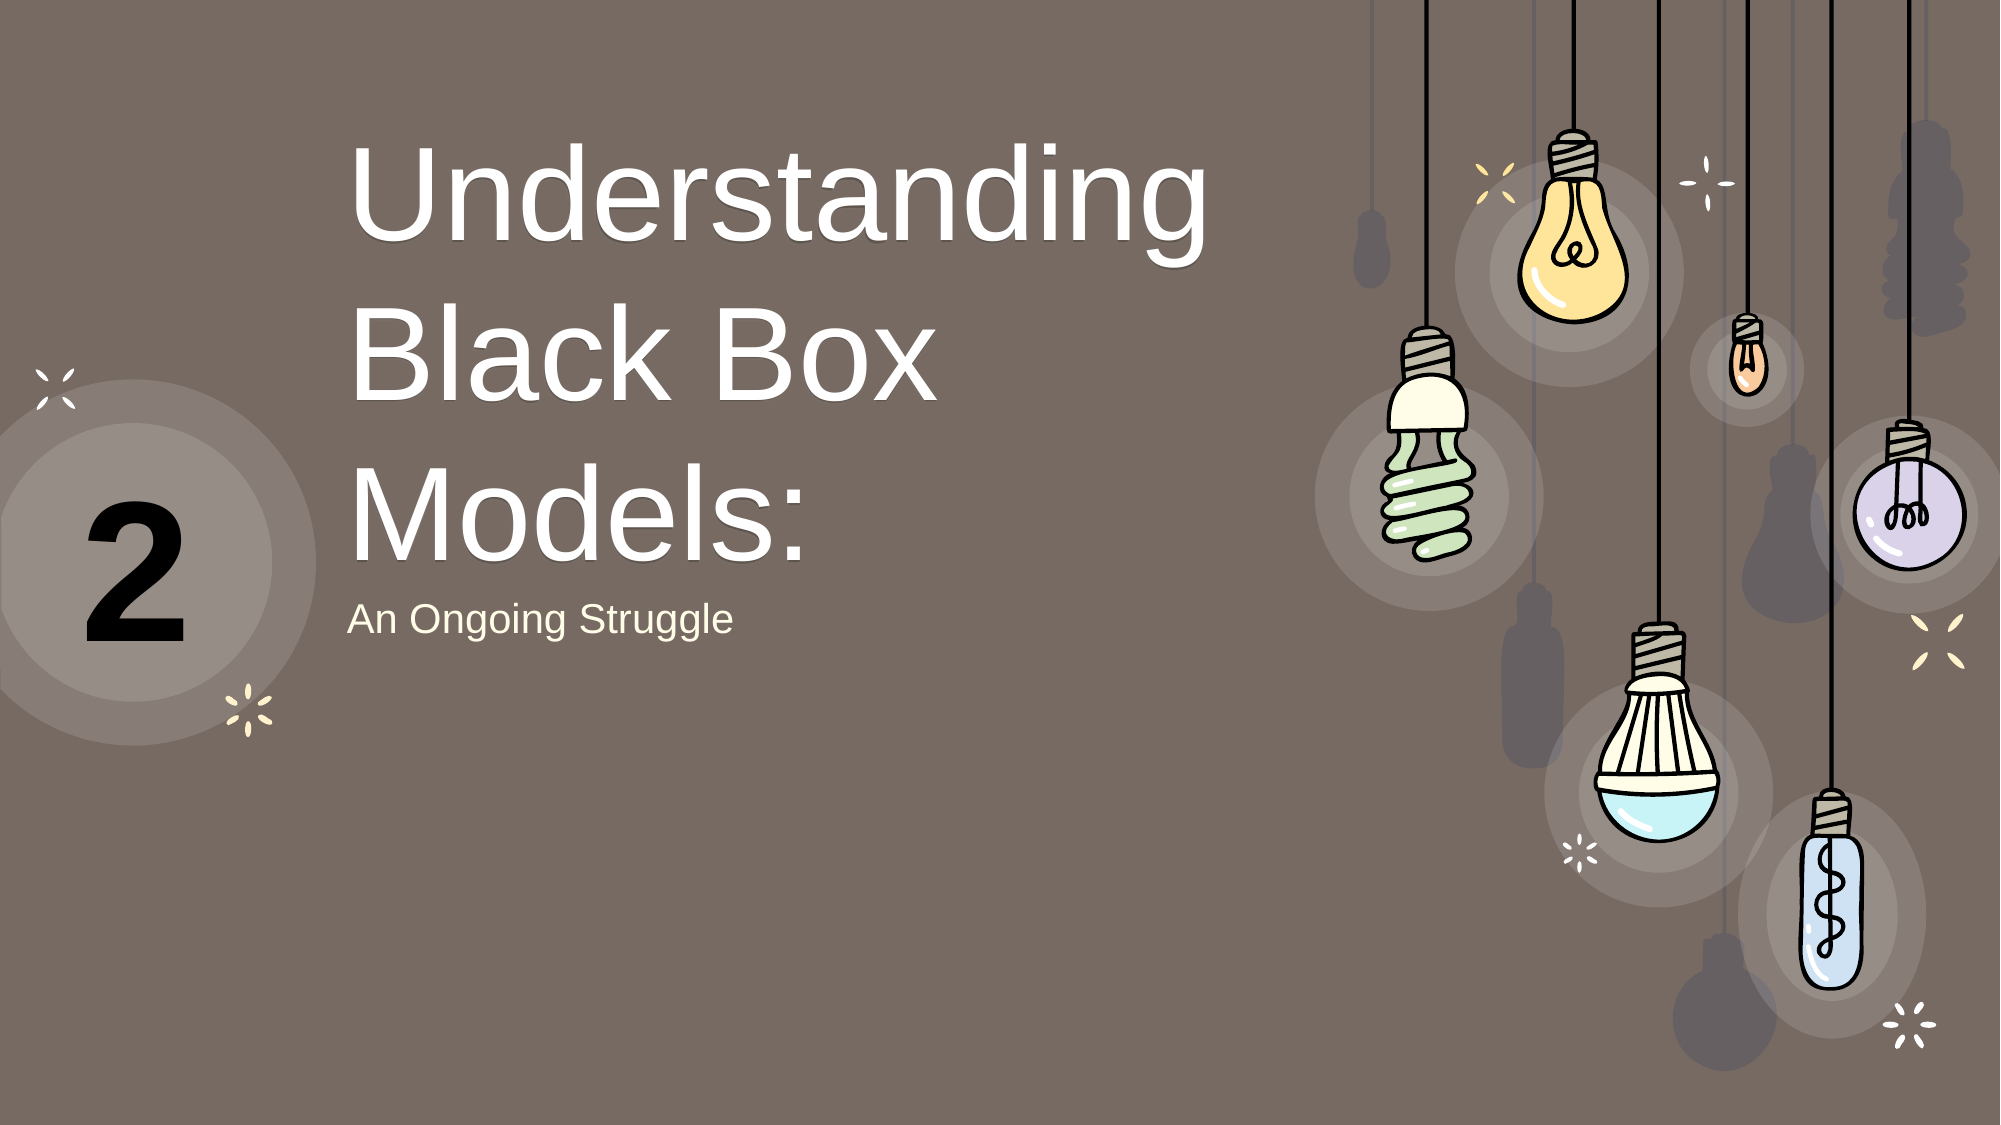

2
# Understanding Black Box Models:
An Ongoing Struggle